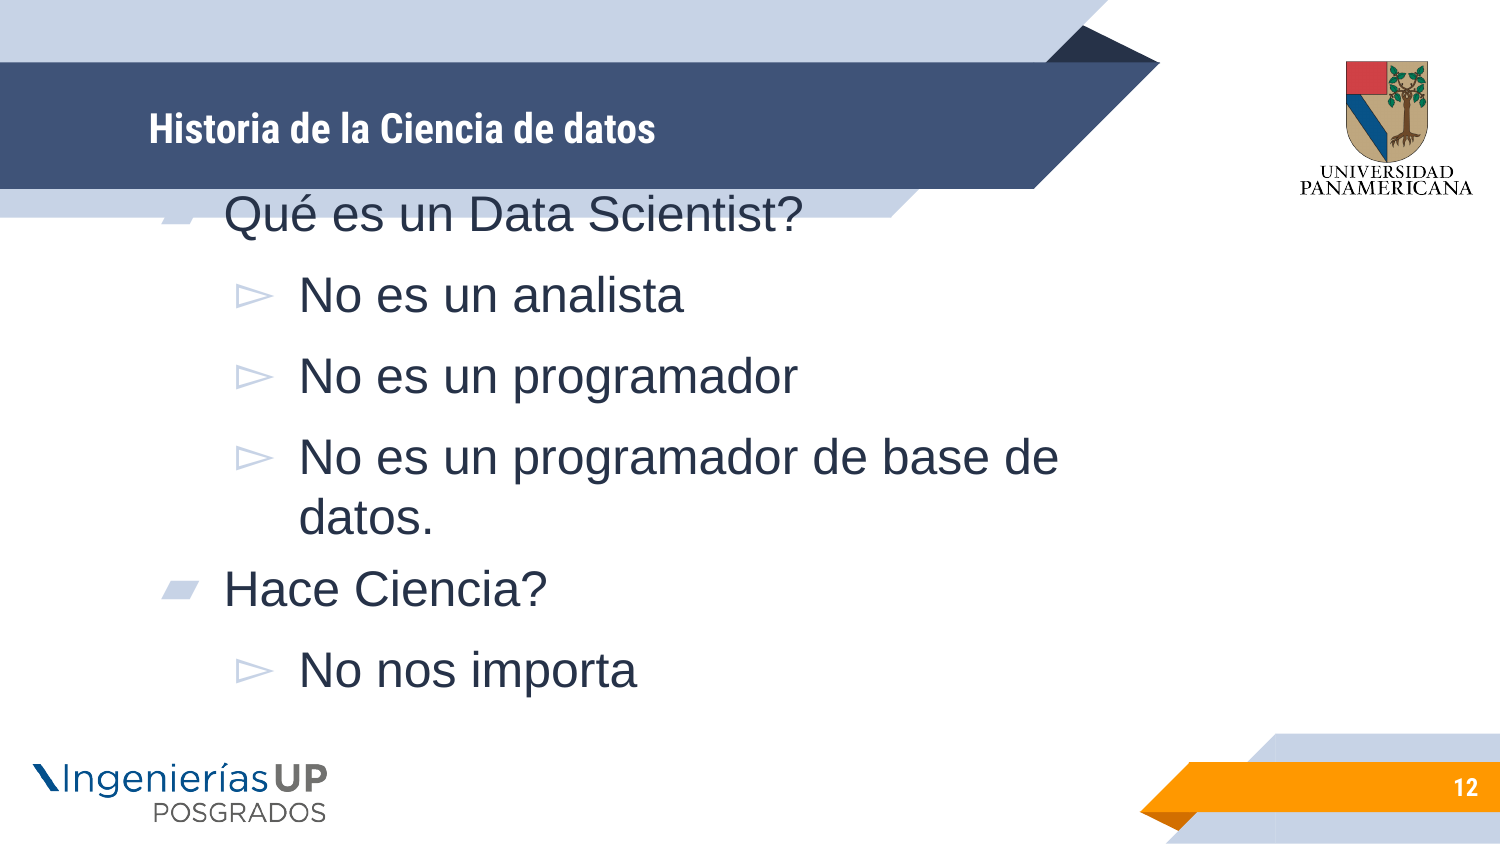

# Historia de la Ciencia de datos
Qué es un Data Scientist?
No es un analista
No es un programador
No es un programador de base de datos.
Hace Ciencia?
No nos importa

12